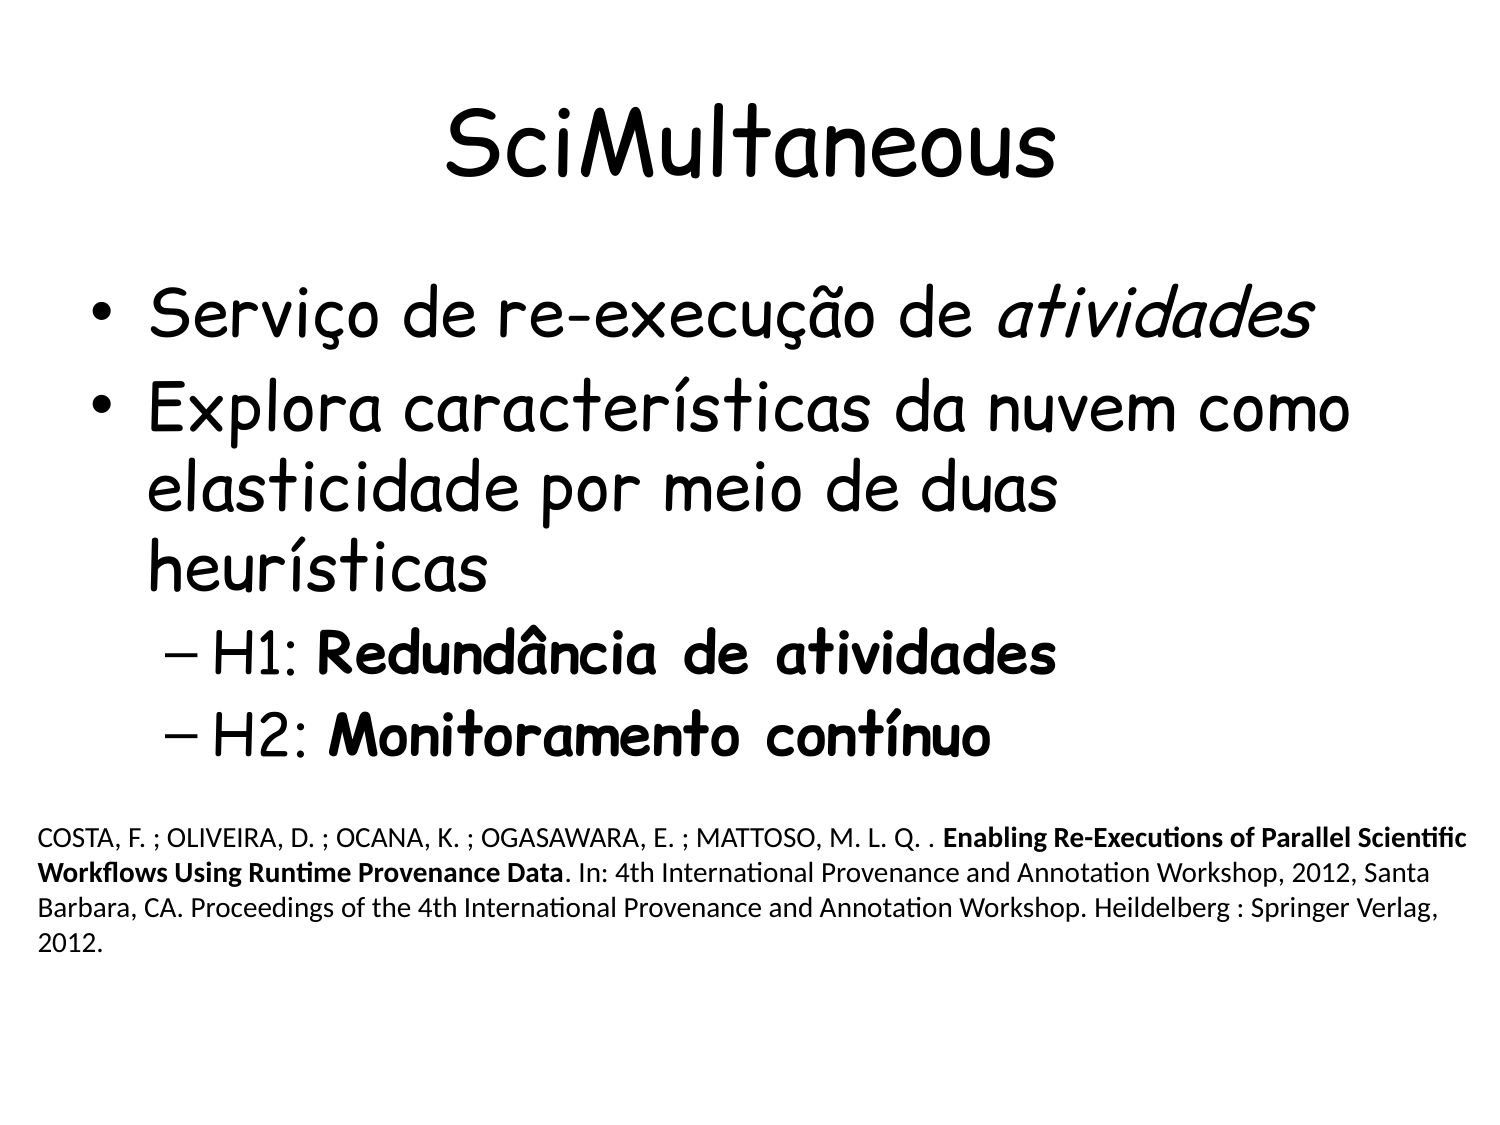

# SciMultaneous
Serviço de re-execução de atividades
Explora características da nuvem como elasticidade por meio de duas heurísticas
H1: Redundância de atividades
H2: Monitoramento contínuo
COSTA, F. ; OLIVEIRA, D. ; OCANA, K. ; OGASAWARA, E. ; MATTOSO, M. L. Q. . Enabling Re-Executions of Parallel Scientific Workflows Using Runtime Provenance Data. In: 4th International Provenance and Annotation Workshop, 2012, Santa Barbara, CA. Proceedings of the 4th International Provenance and Annotation Workshop. Heildelberg : Springer Verlag, 2012.